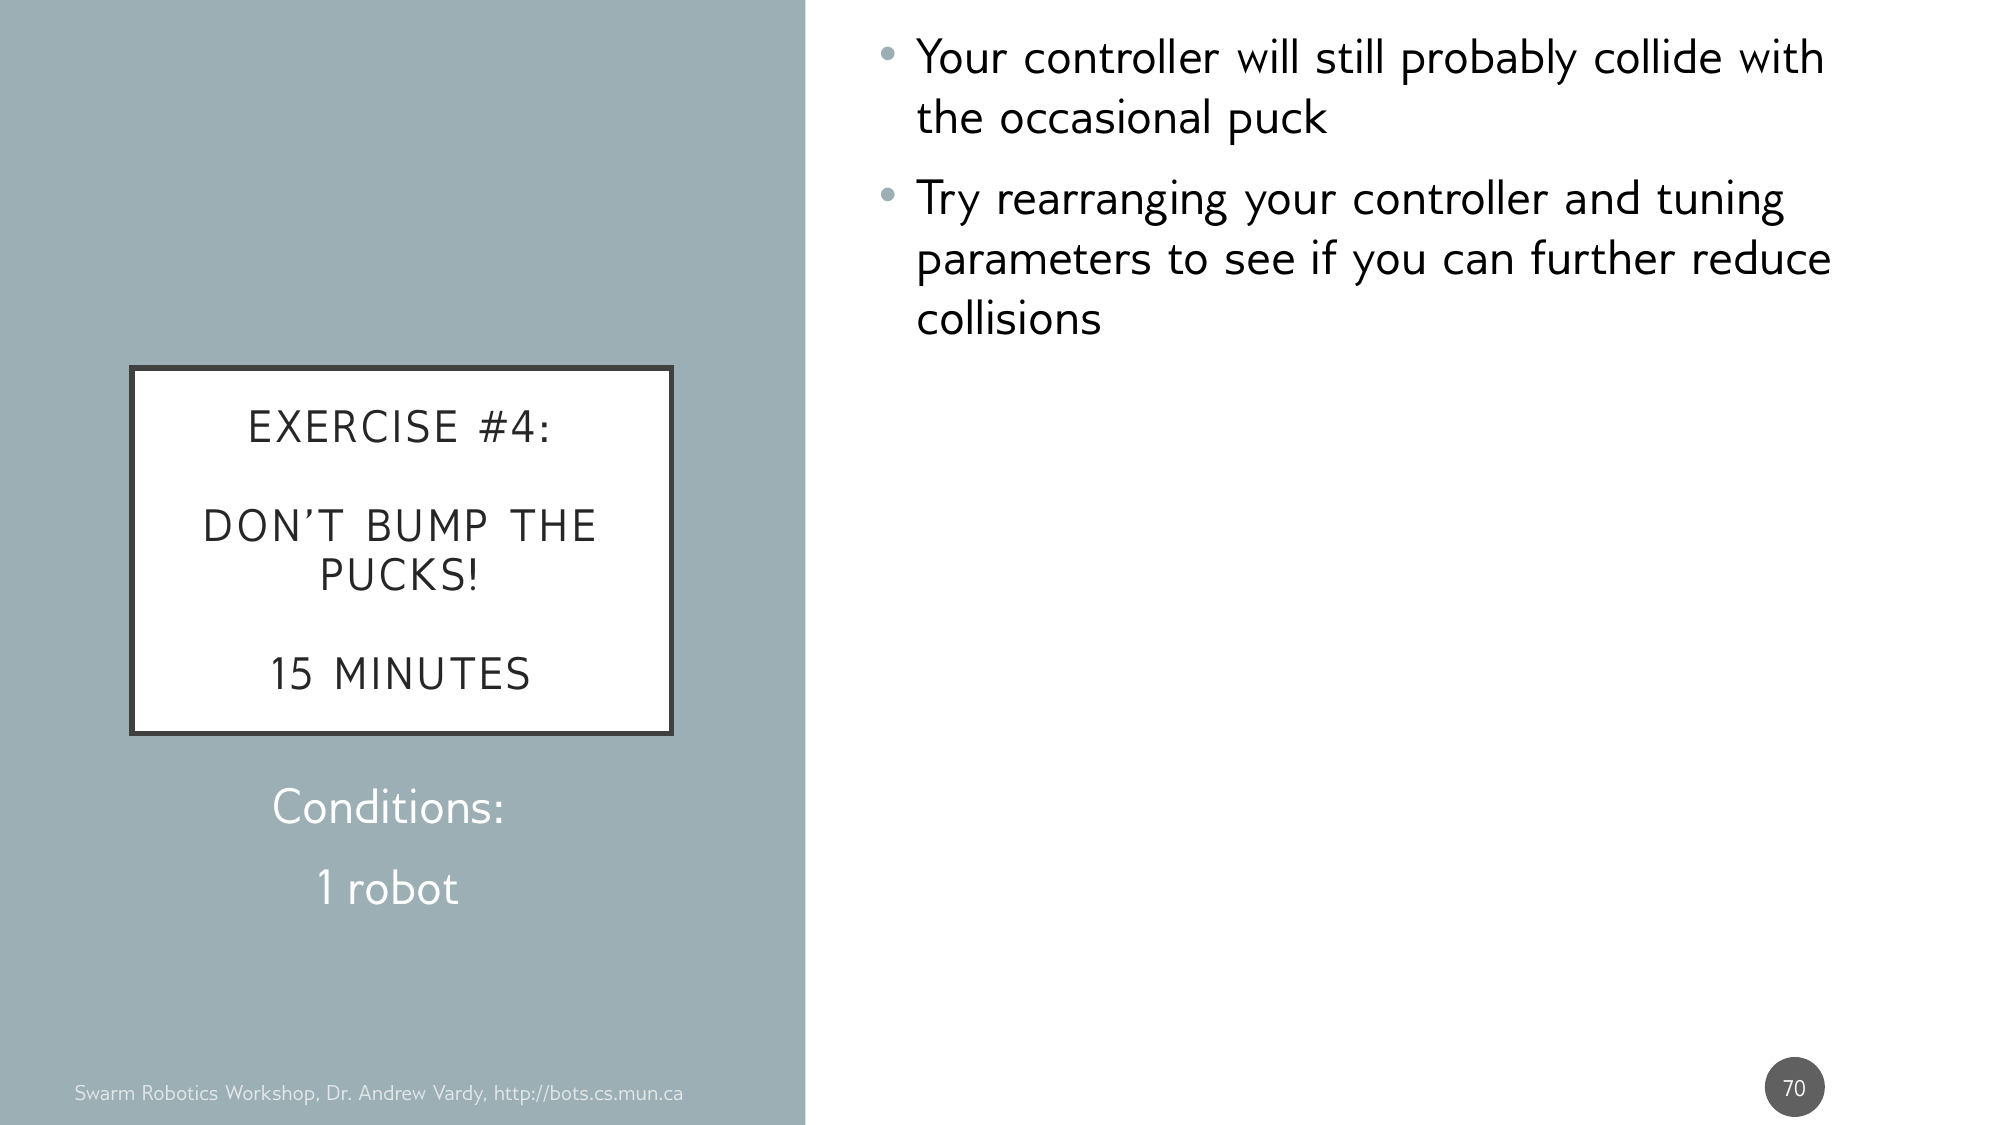

Your controller will still probably collide with the occasional puck
Try rearranging your controller and tuning parameters to see if you can further reduce collisions
# Exercise #4: Don’t bump the pucks! 15 minutes
Conditions:
1 robot
70
Swarm Robotics Workshop, Dr. Andrew Vardy, http://bots.cs.mun.ca